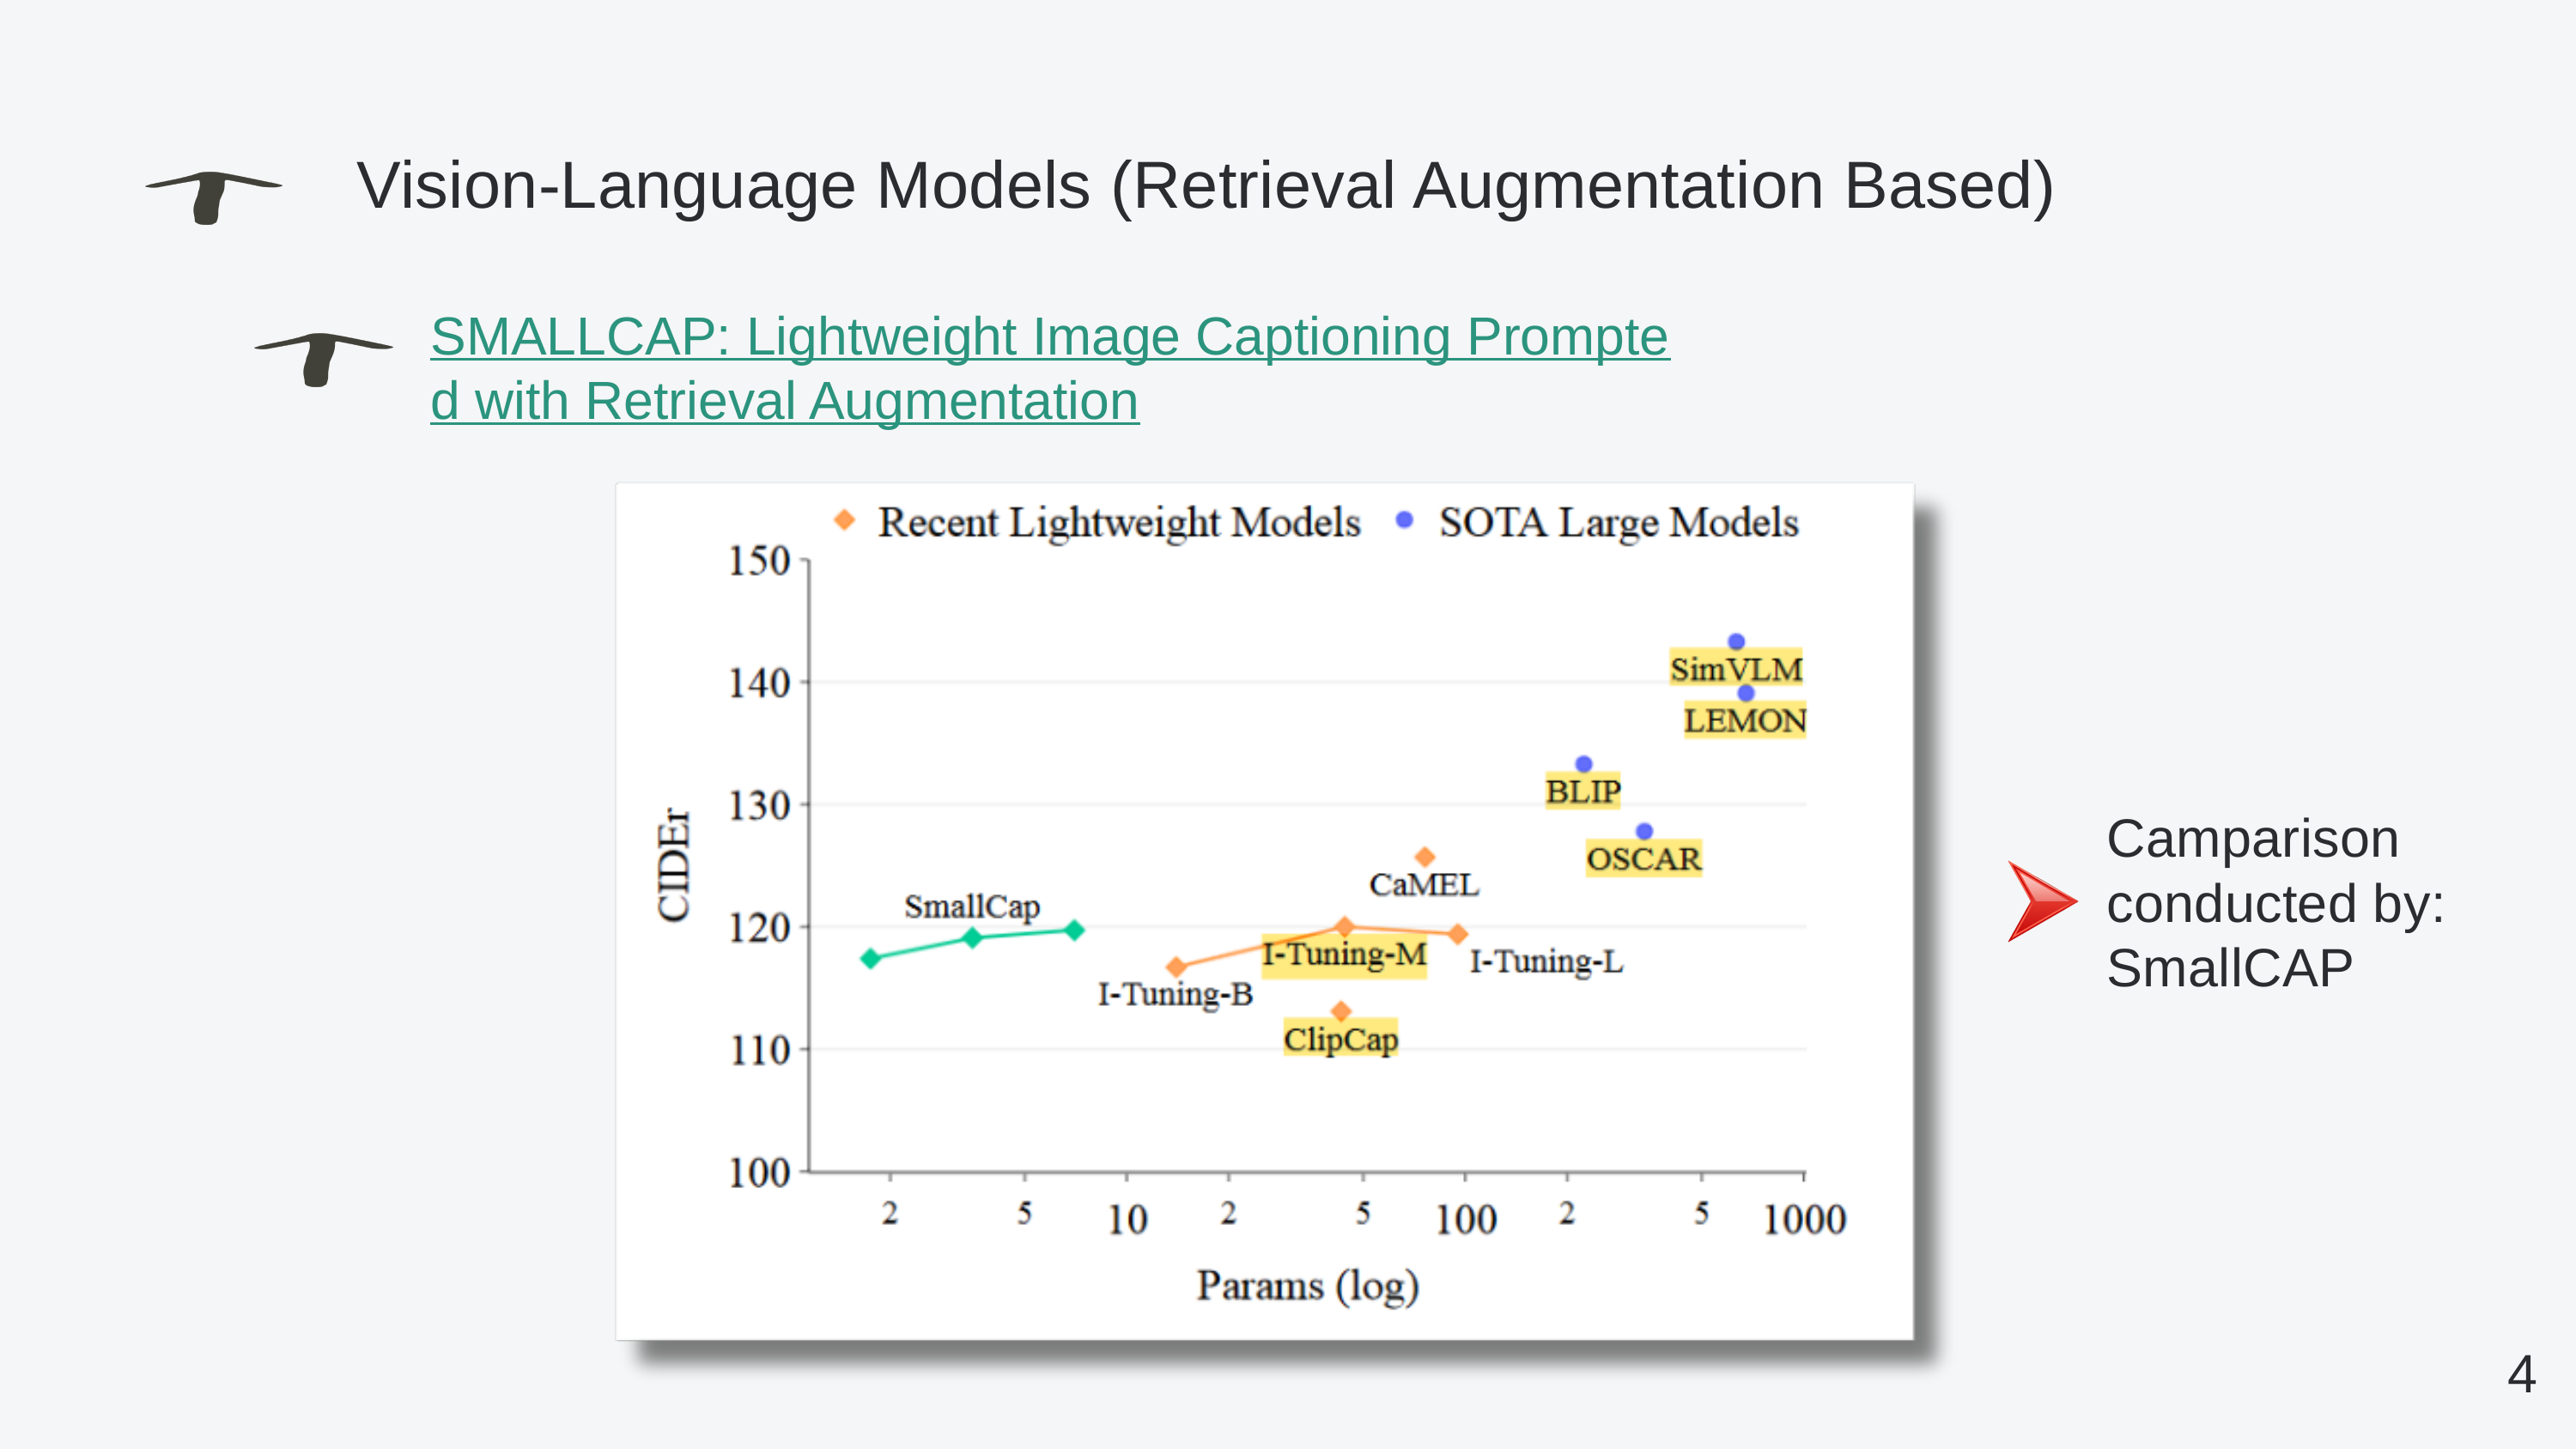

Vision-Language Models (Retrieval Augmentation Based)

SMALLCAP: Lightweight Image Captioning Prompted with Retrieval Augmentation

Camparison conducted by: SmallCAP

4